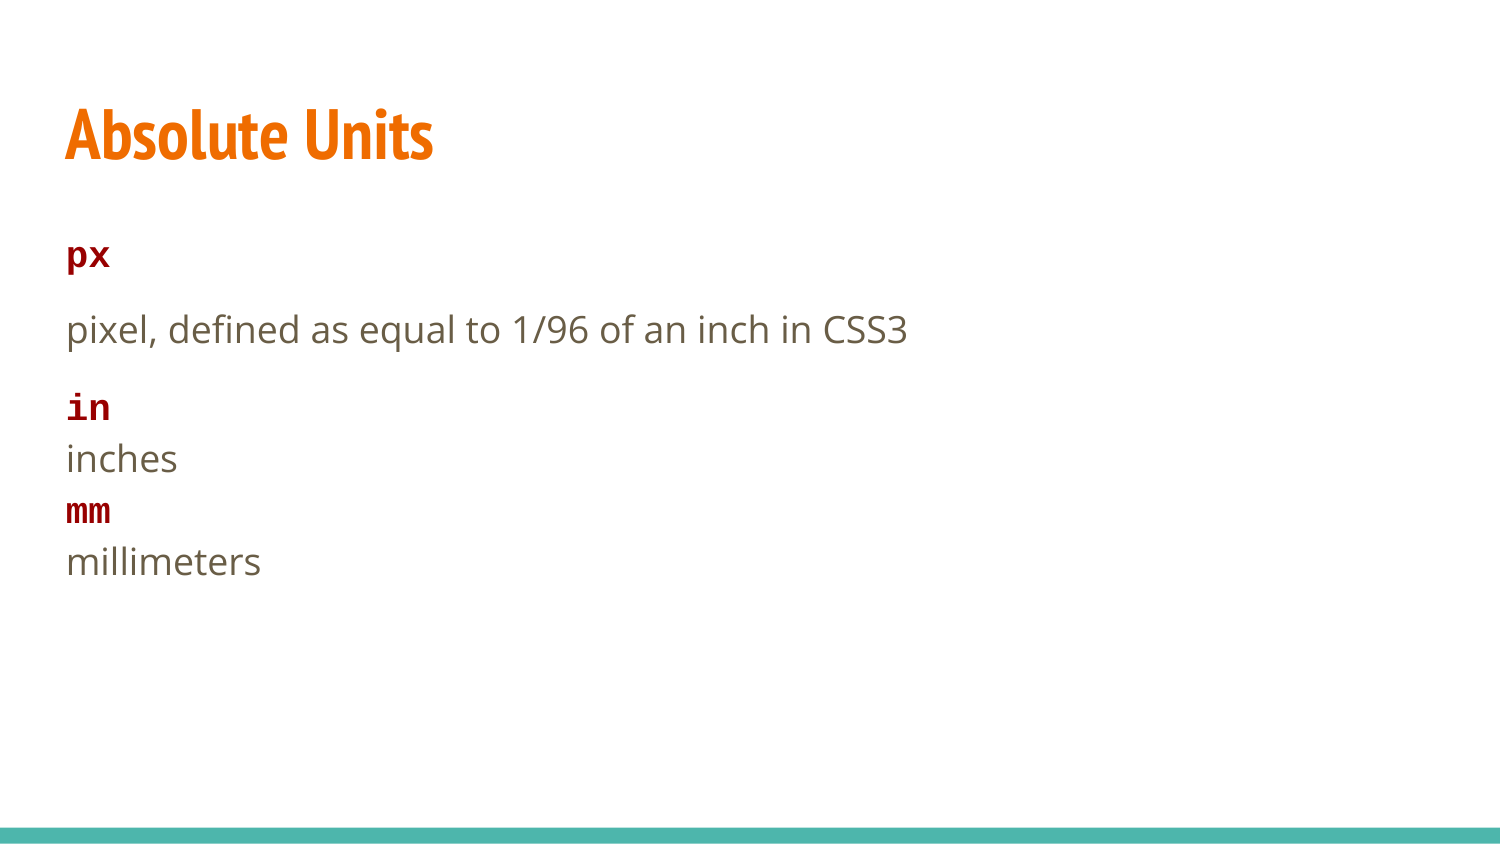

Absolute Units
px
pixel, defined as equal to 1/96 of an inch in CSS3
in
inches
mm
millimeters